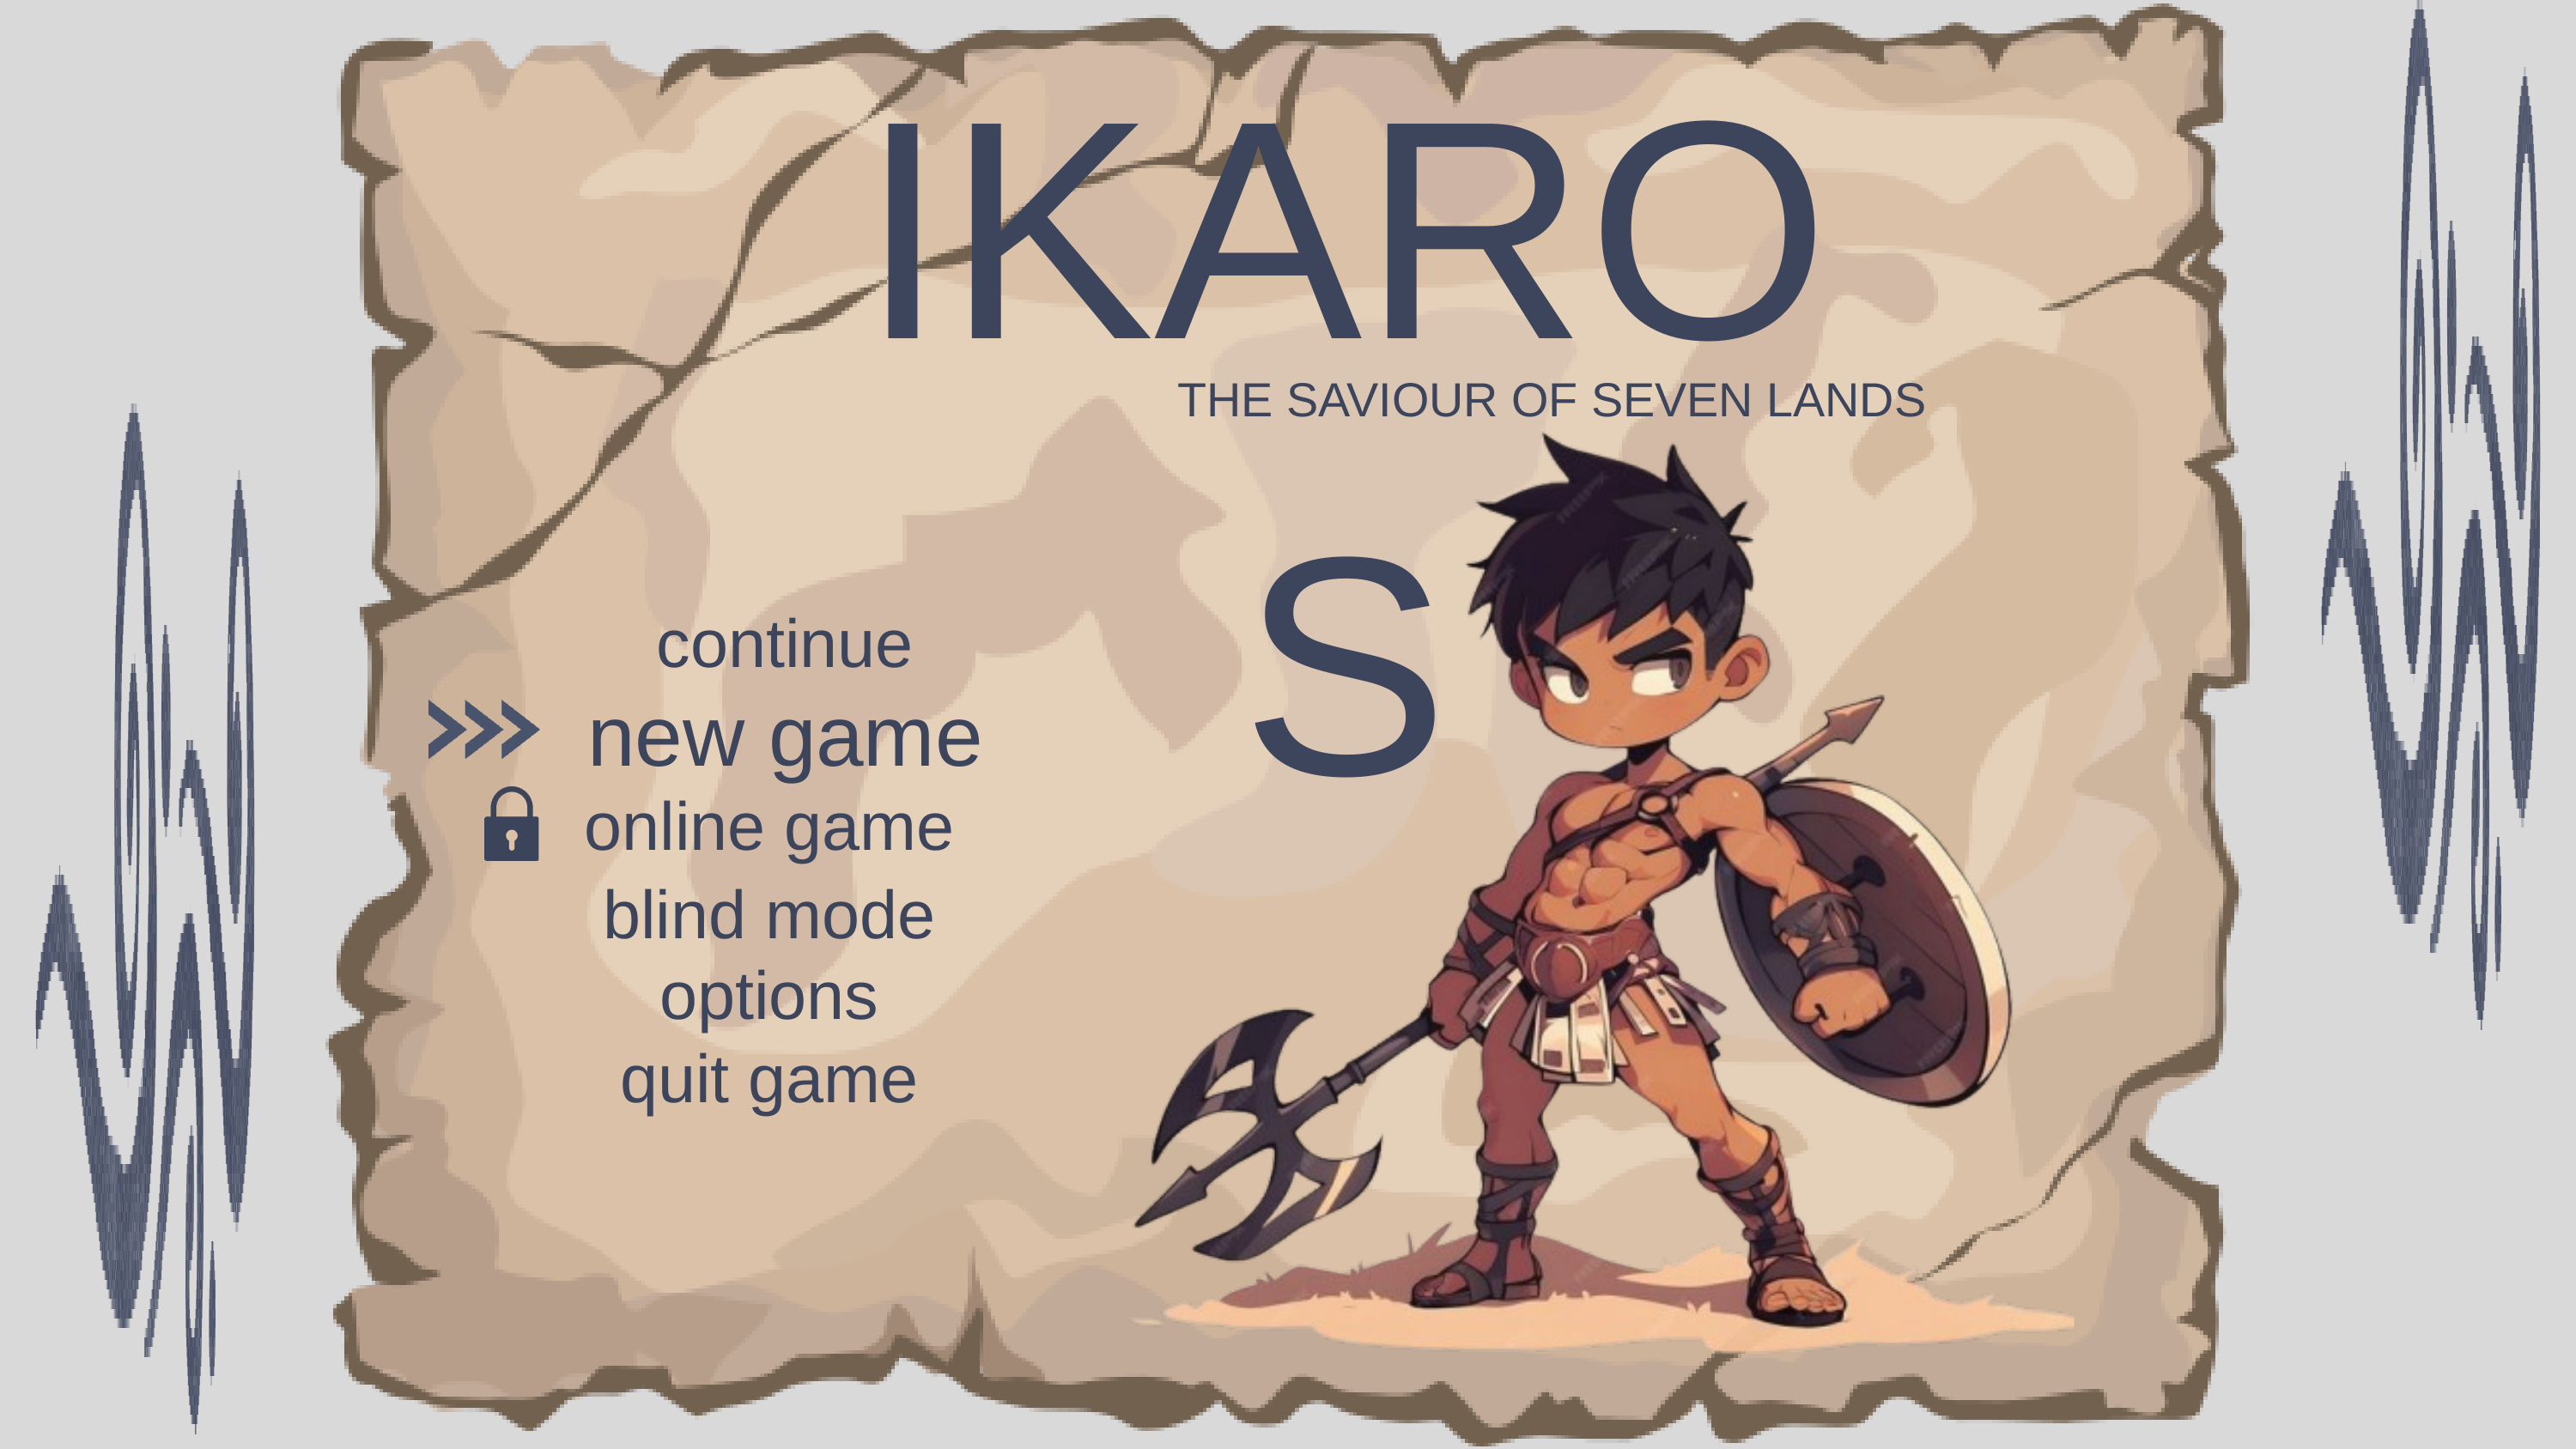

IKAROS

THE SAVIOUR OF SEVEN LANDS

continue
new game

online game

blind mode
options
quit game